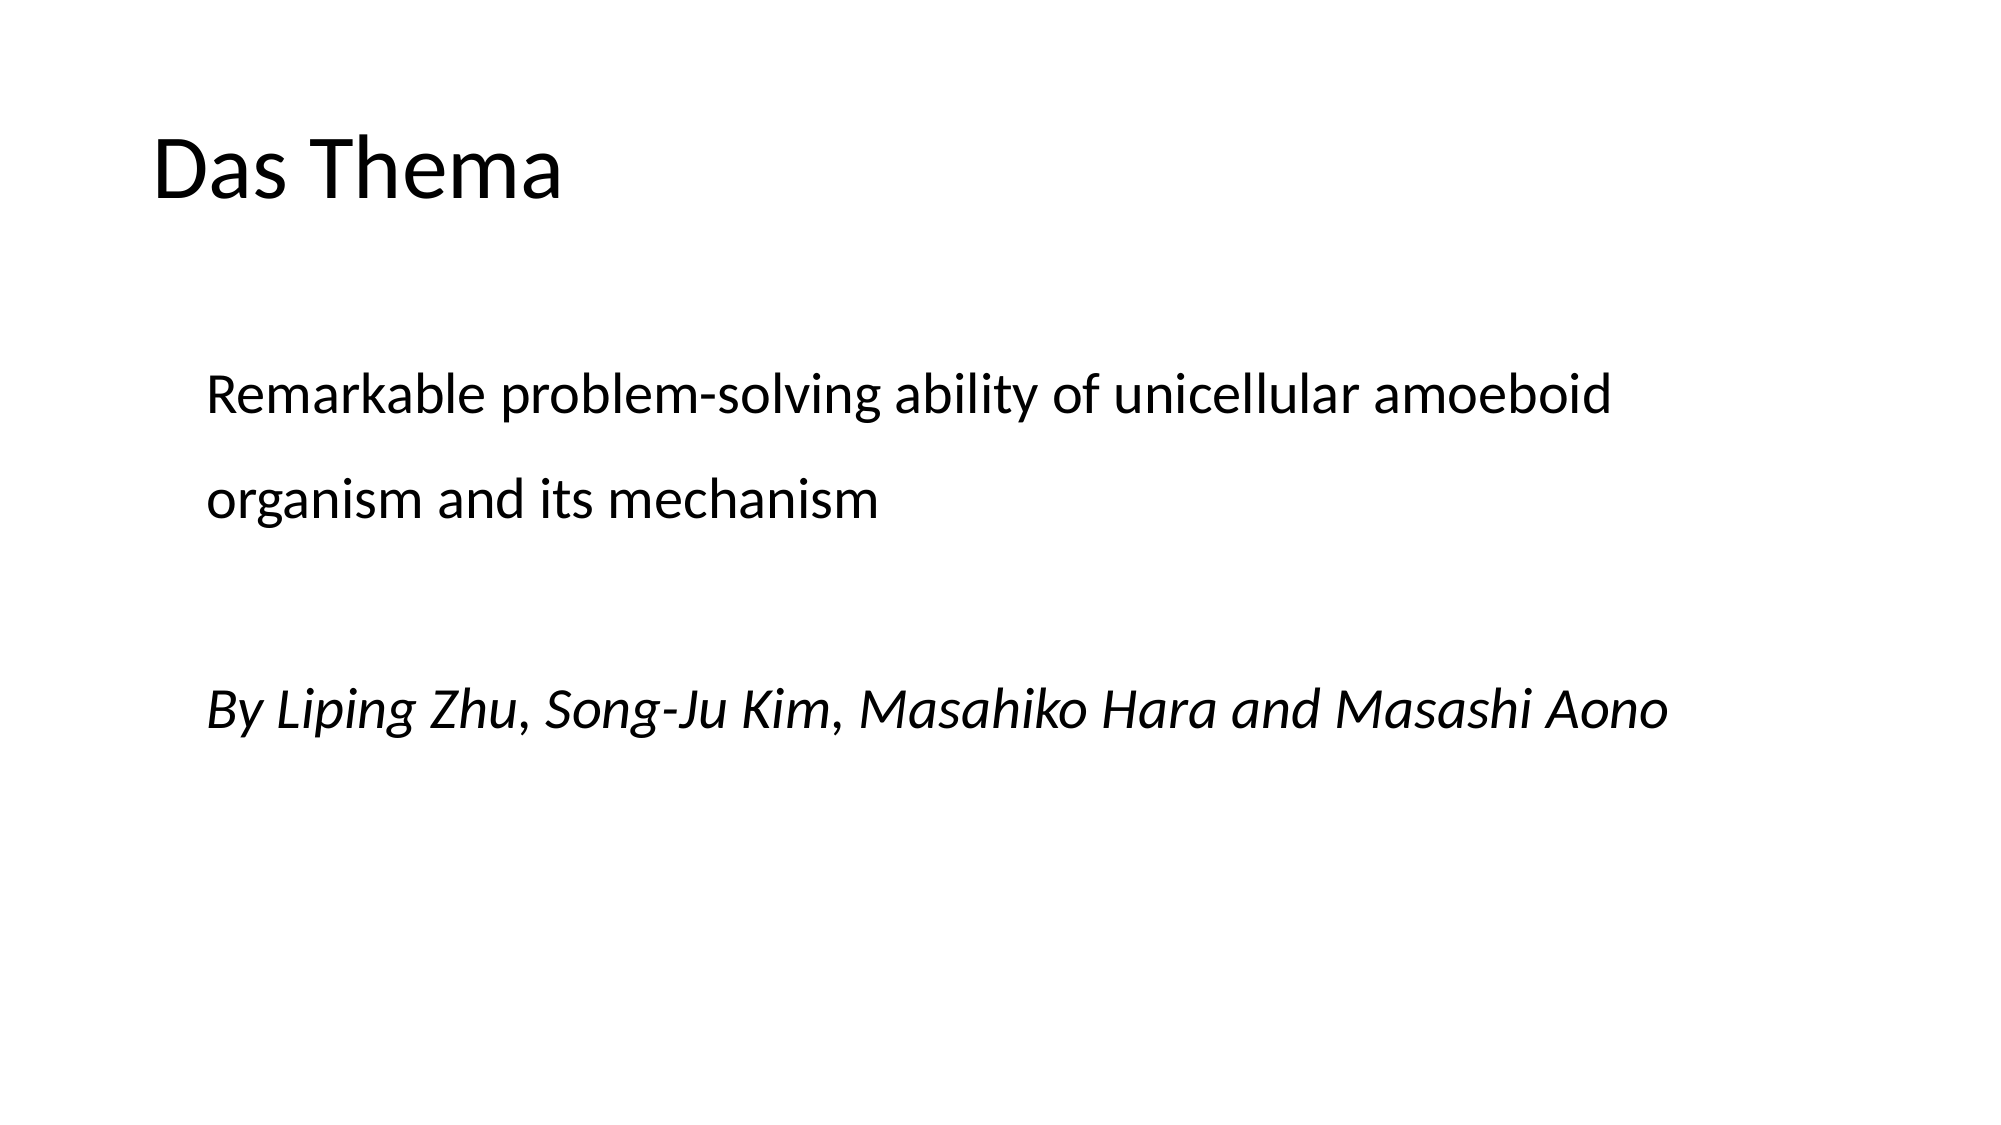

# Das Thema
Remarkable problem-solving ability of unicellular amoeboid organism and its mechanism

By Liping Zhu, Song-Ju Kim, Masahiko Hara and Masashi Aono